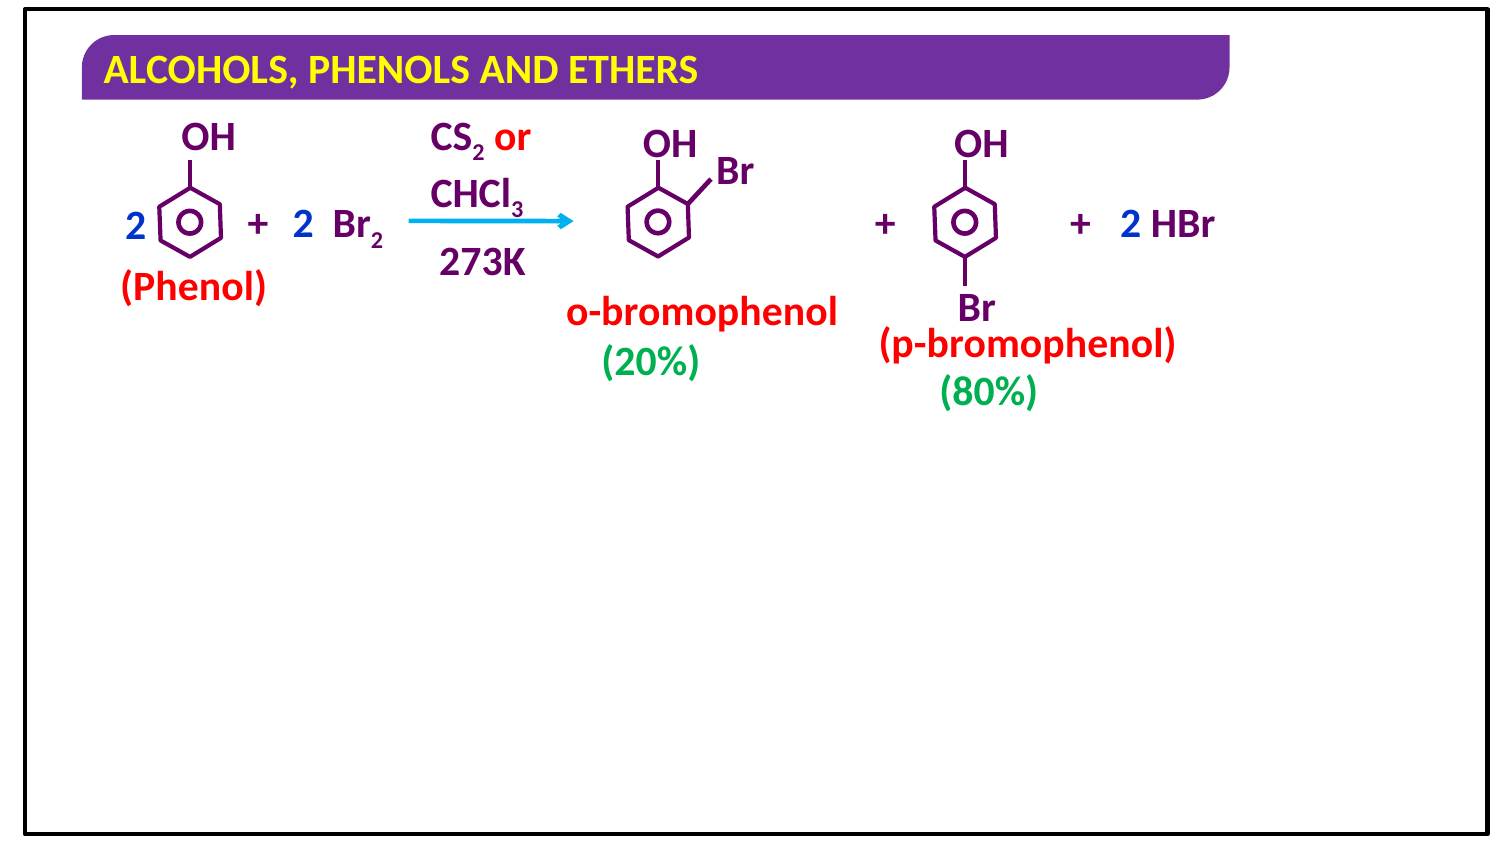

OH

2
CS2 or
CHCl3
OH
Br

OH

Br
+
+
2  Br2
+
2 HBr
273K
(Phenol)
o-bromophenol
(p-bromophenol)
(20%)
(80%)